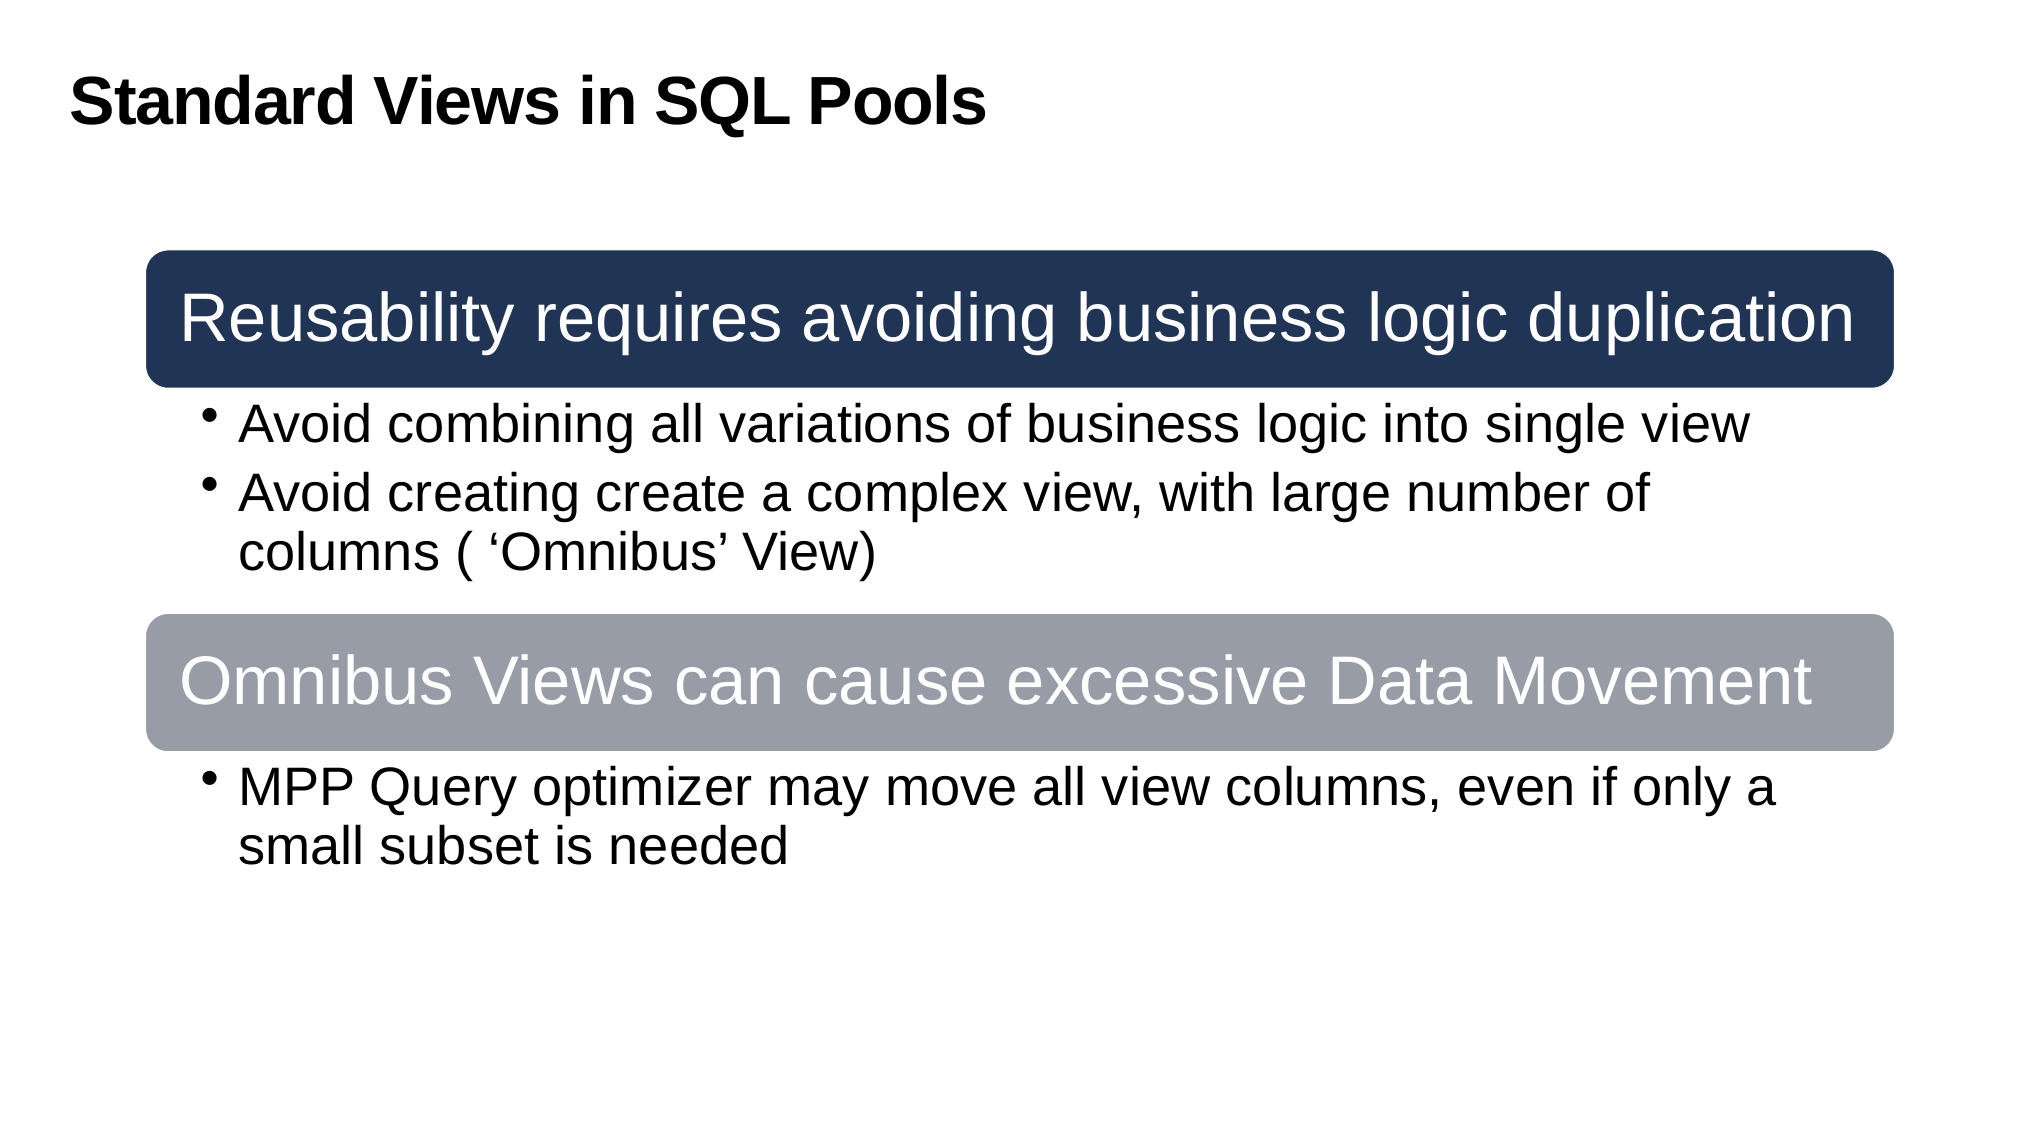

Standard Views in SQL Pools
Reusability requires avoiding business logic duplication
Avoid combining all variations of business logic into single view
Avoid creating create a complex view, with large number of columns ( ‘Omnibus’ View)
Omnibus Views can cause excessive Data Movement
MPP Query optimizer may move all view columns, even if only a small subset is needed